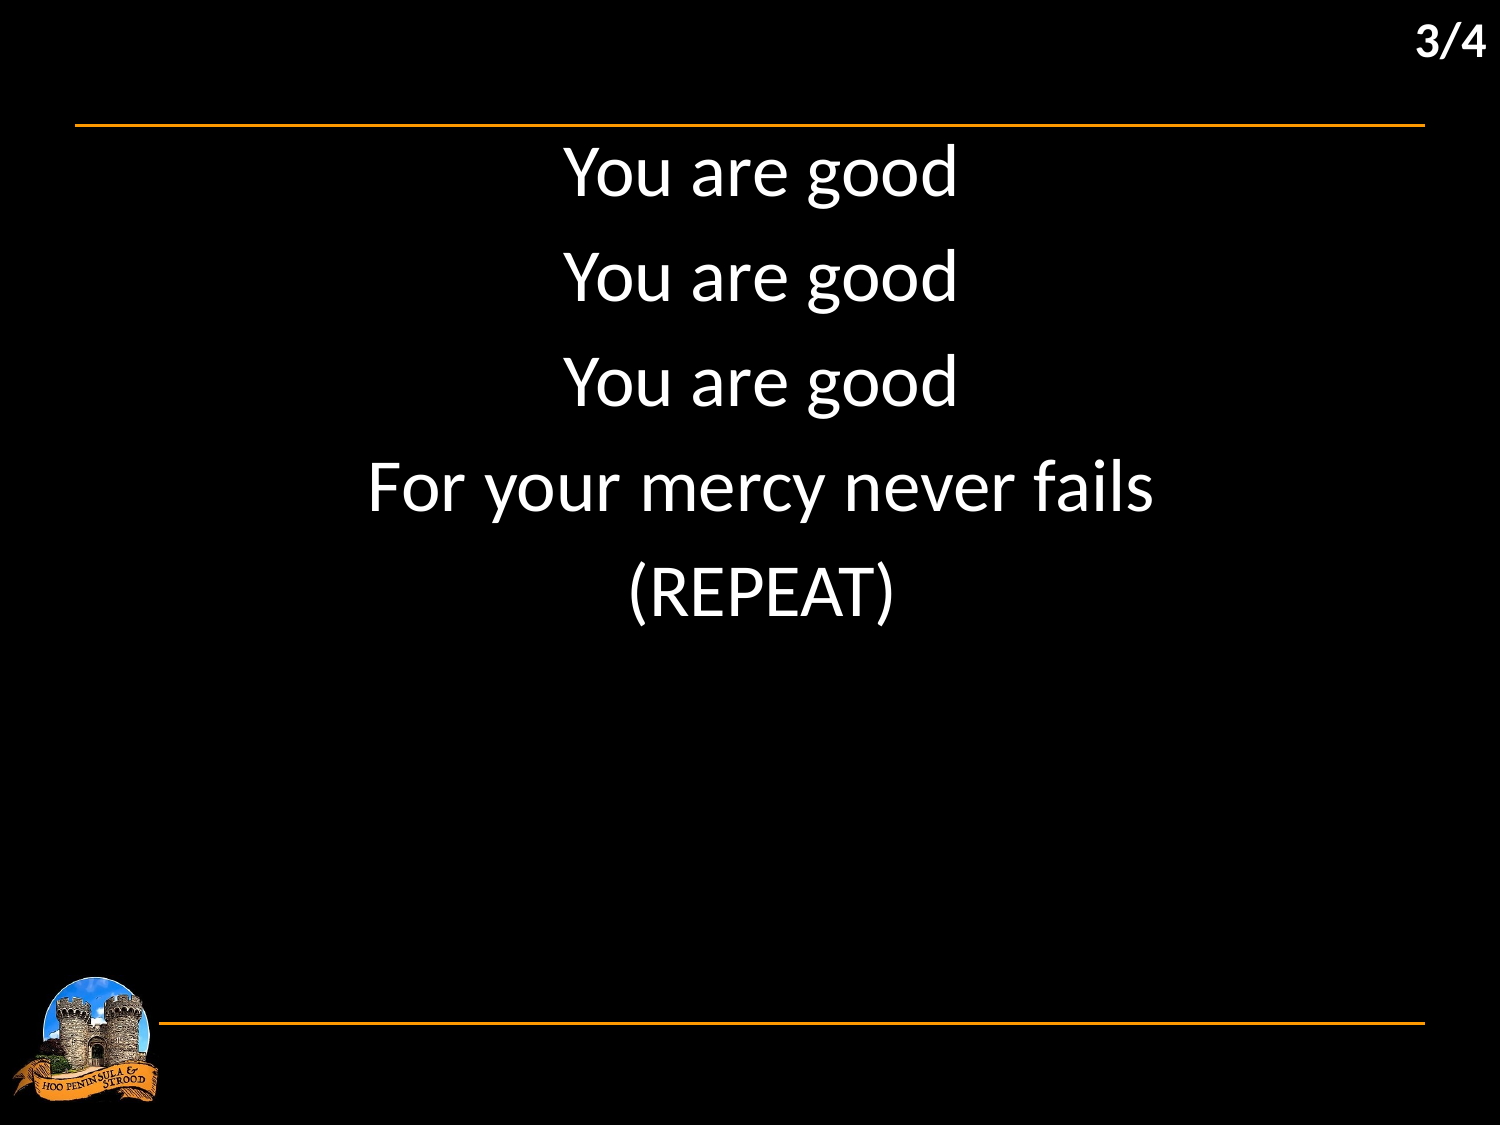

3/4
You are good
You are good
You are good
For your mercy never fails
(REPEAT)